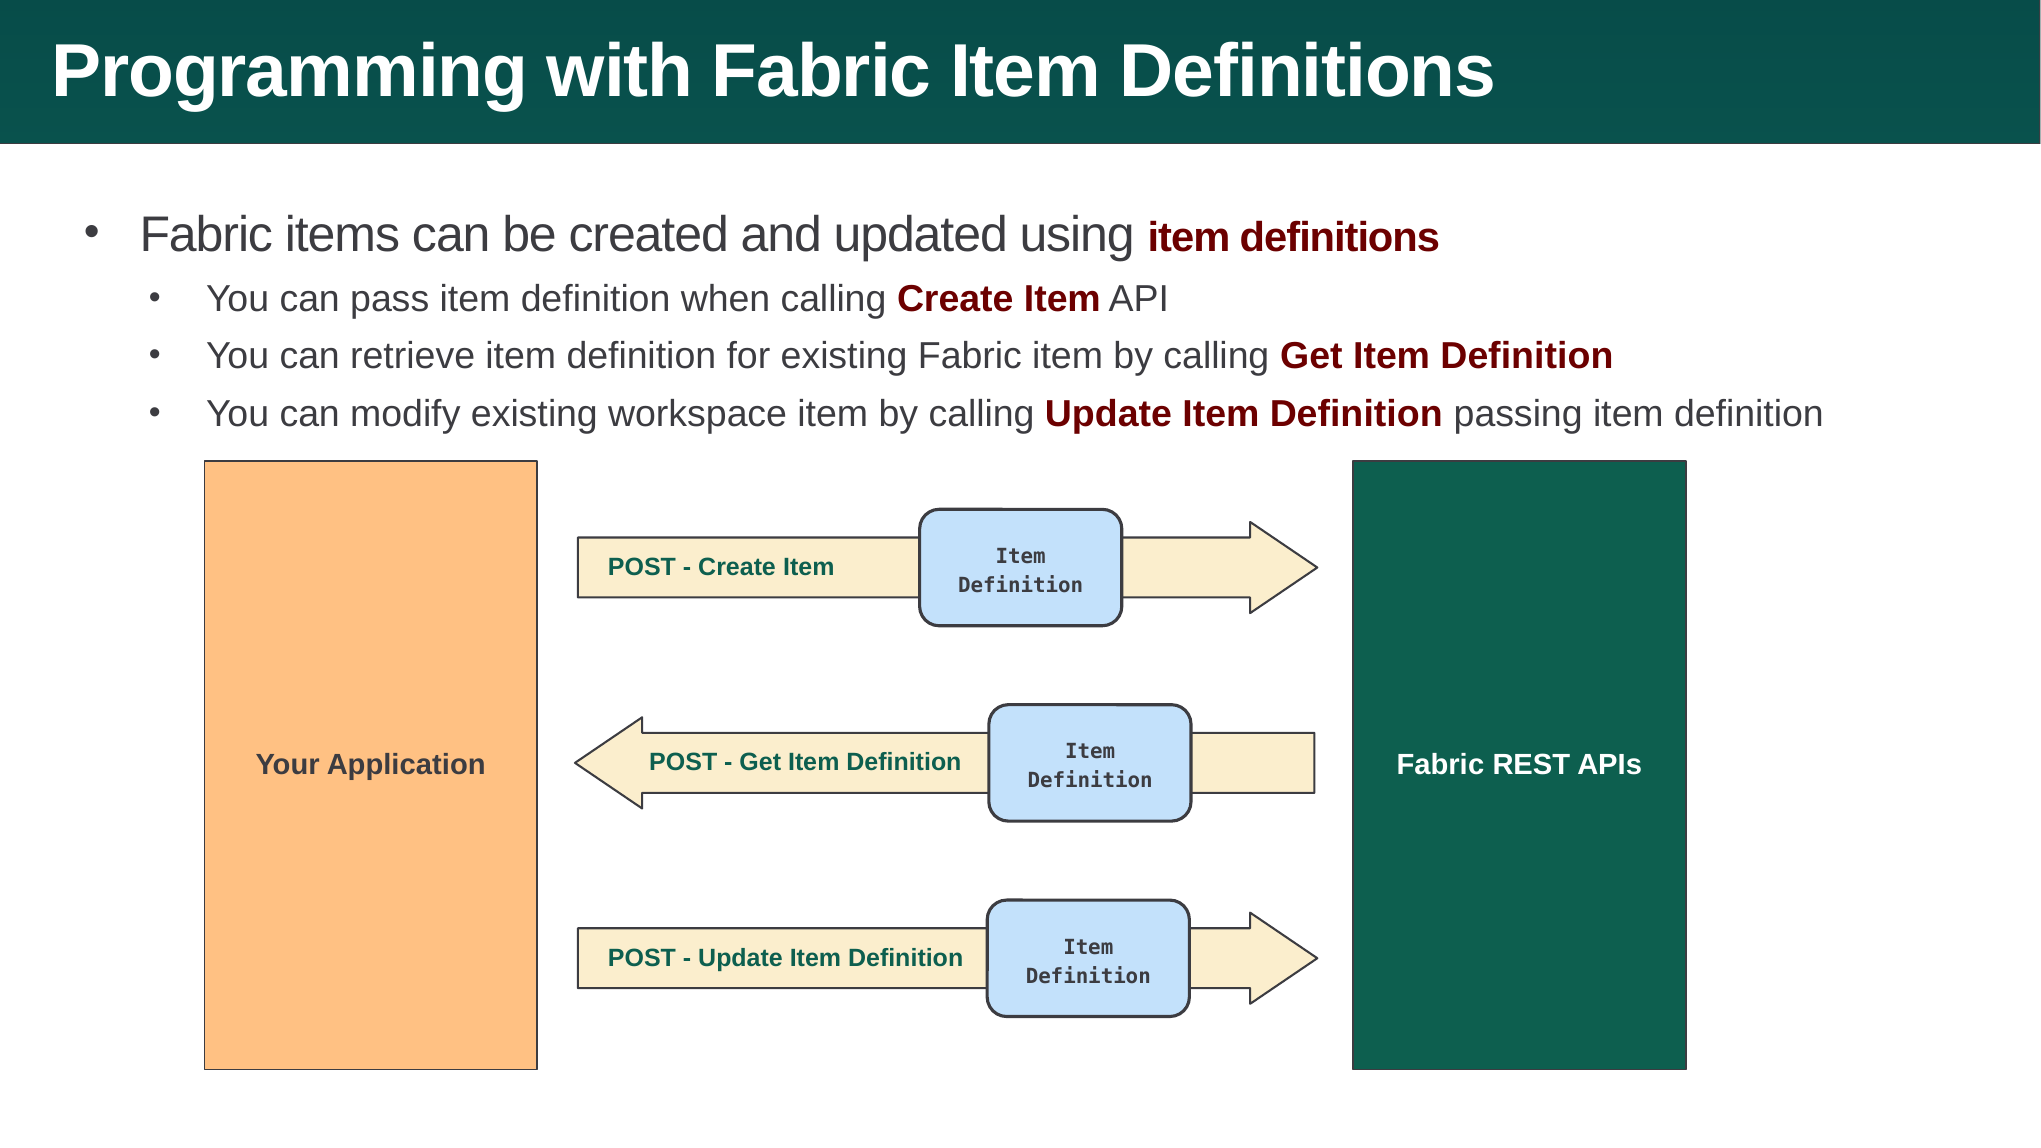

# Programming with Fabric Item Definitions
Fabric items can be created and updated using item definitions
You can pass item definition when calling Create Item API
You can retrieve item definition for existing Fabric item by calling Get Item Definition
You can modify existing workspace item by calling Update Item Definition passing item definition
Your Application
Fabric REST APIs
Item
Definition
POST - Create Item
Item
Definition
POST - Get Item Definition
Item
Definition
POST - Update Item Definition